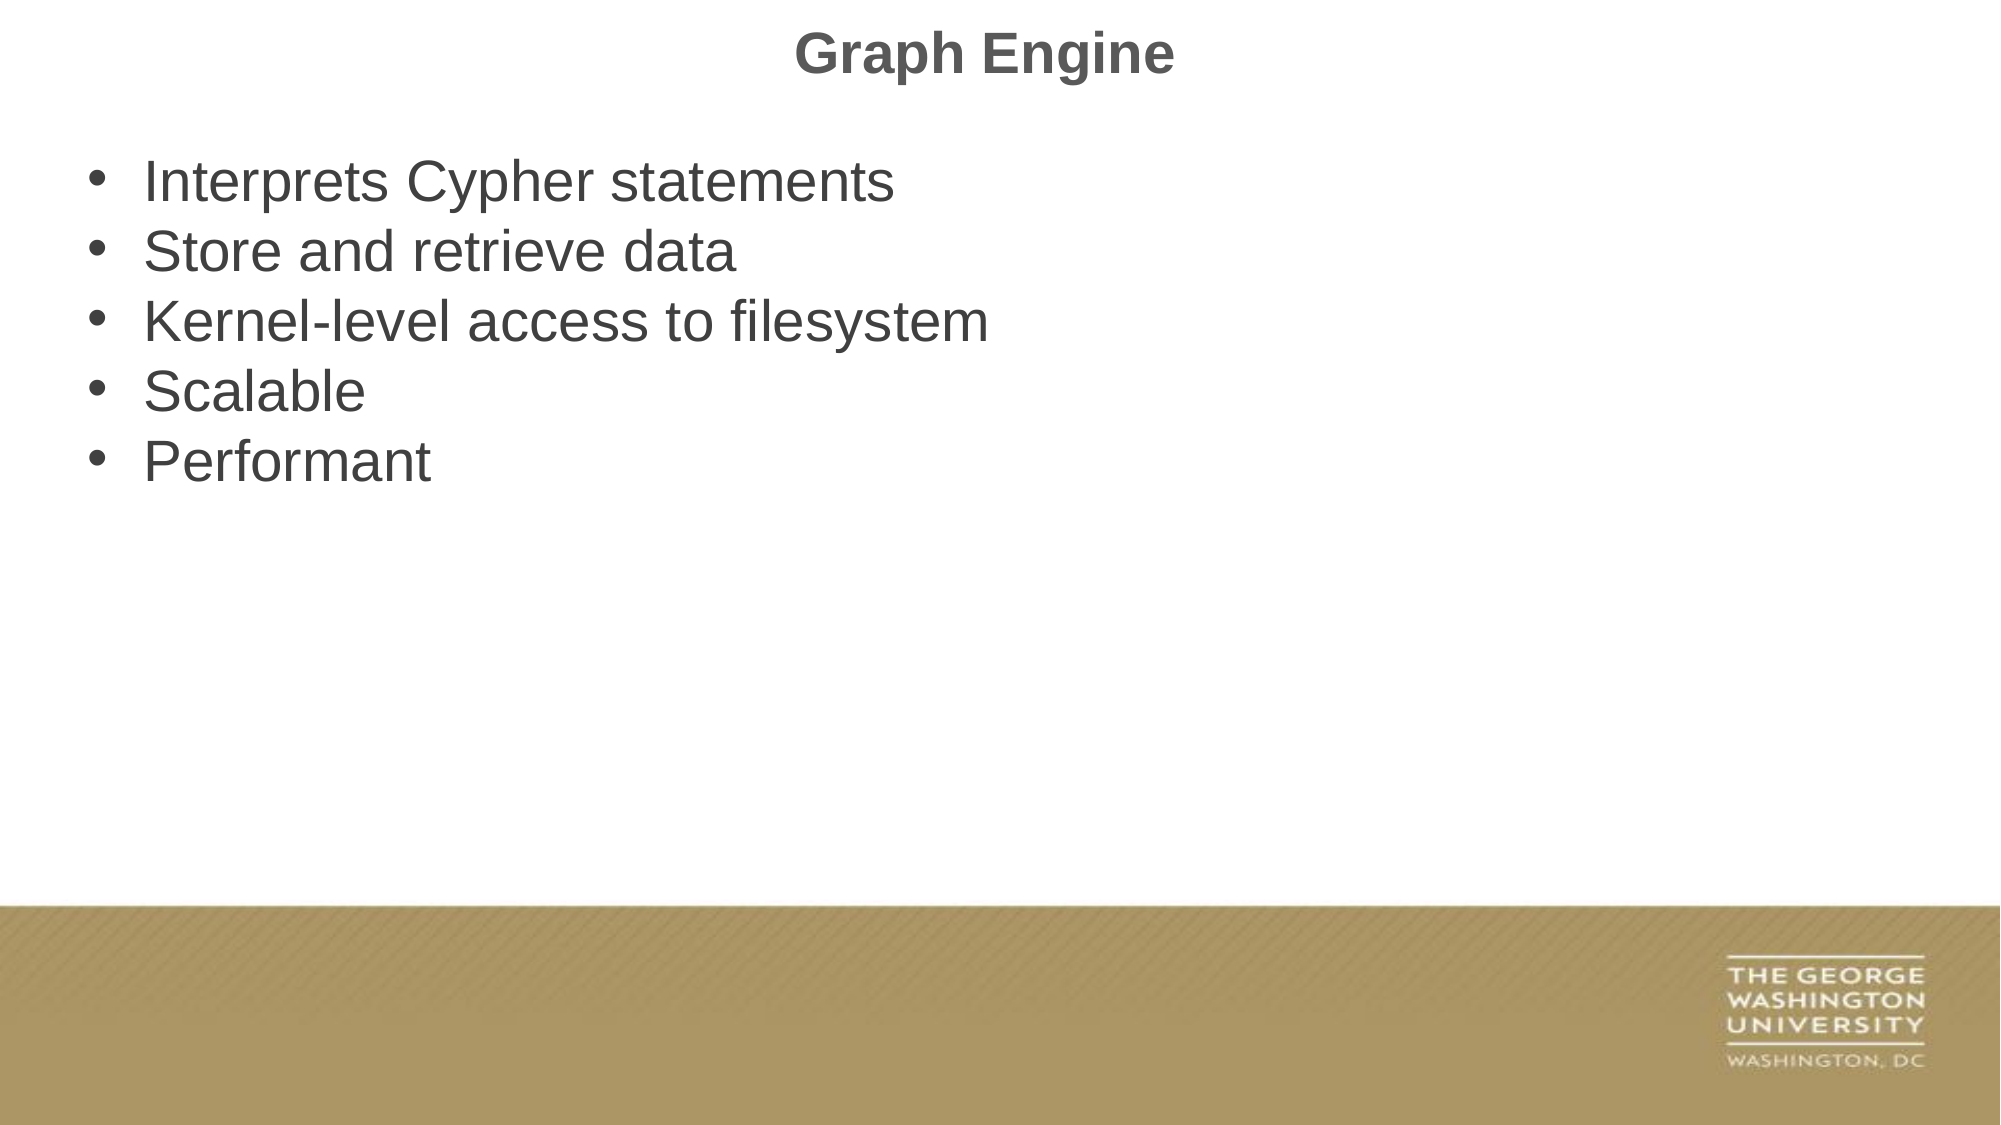

Graph Engine
Interprets Cypher statements
Store and retrieve data
Kernel-level access to filesystem
Scalable
Performant